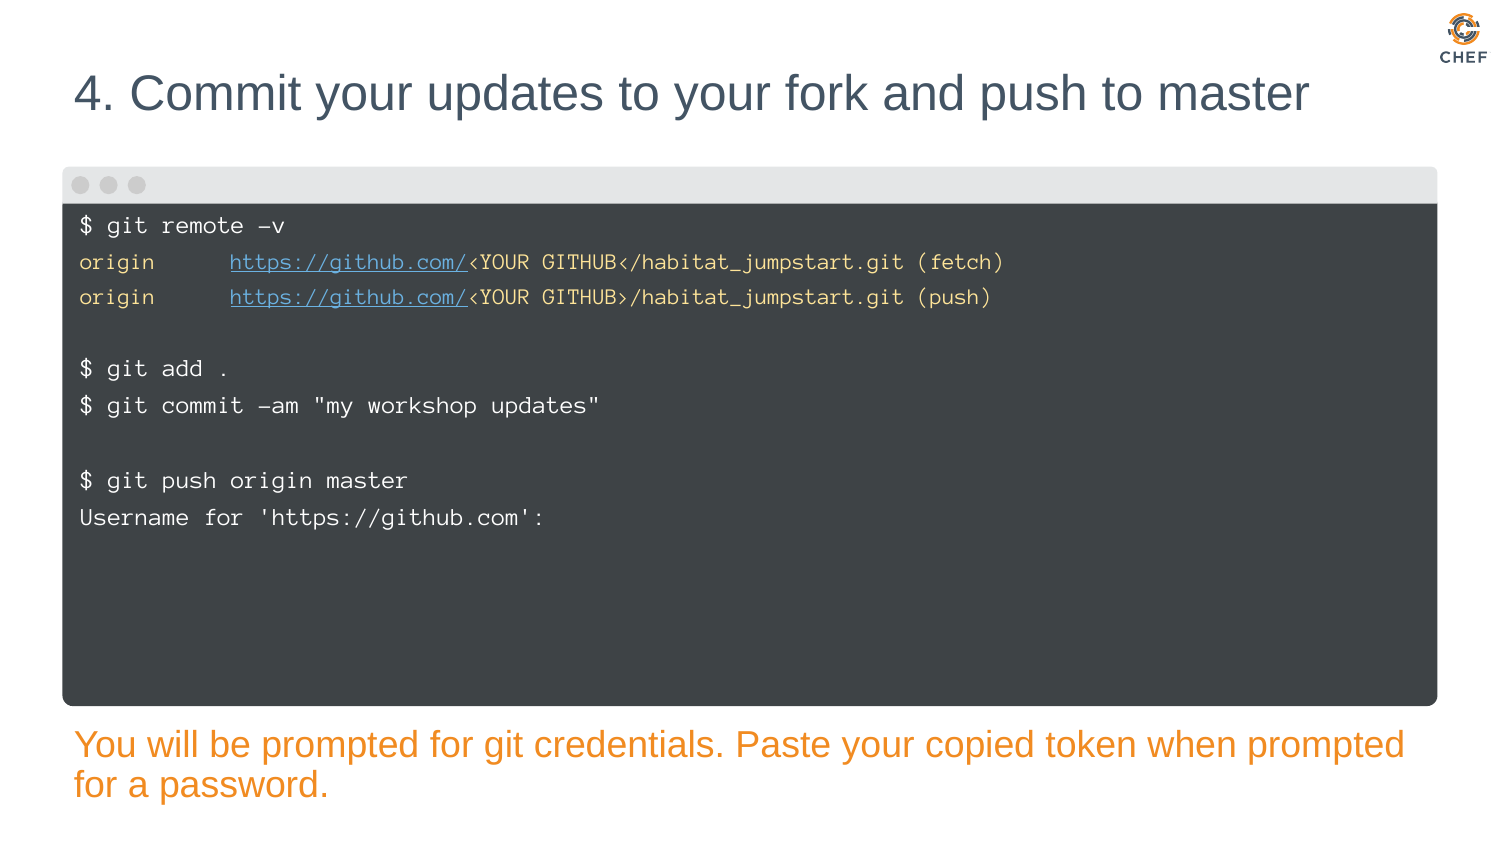

# 4. Commit your updates to your fork and push to master

$ git remote -v
origin	https://github.com/<YOUR GITHUB</habitat_jumpstart.git (fetch)
origin	https://github.com/<YOUR GITHUB>/habitat_jumpstart.git (push)

$ git add .
$ git commit -am "my workshop updates"

$ git push origin master
Username for 'https://github.com':

You will be prompted for git credentials. Paste your copied token when prompted for a password.